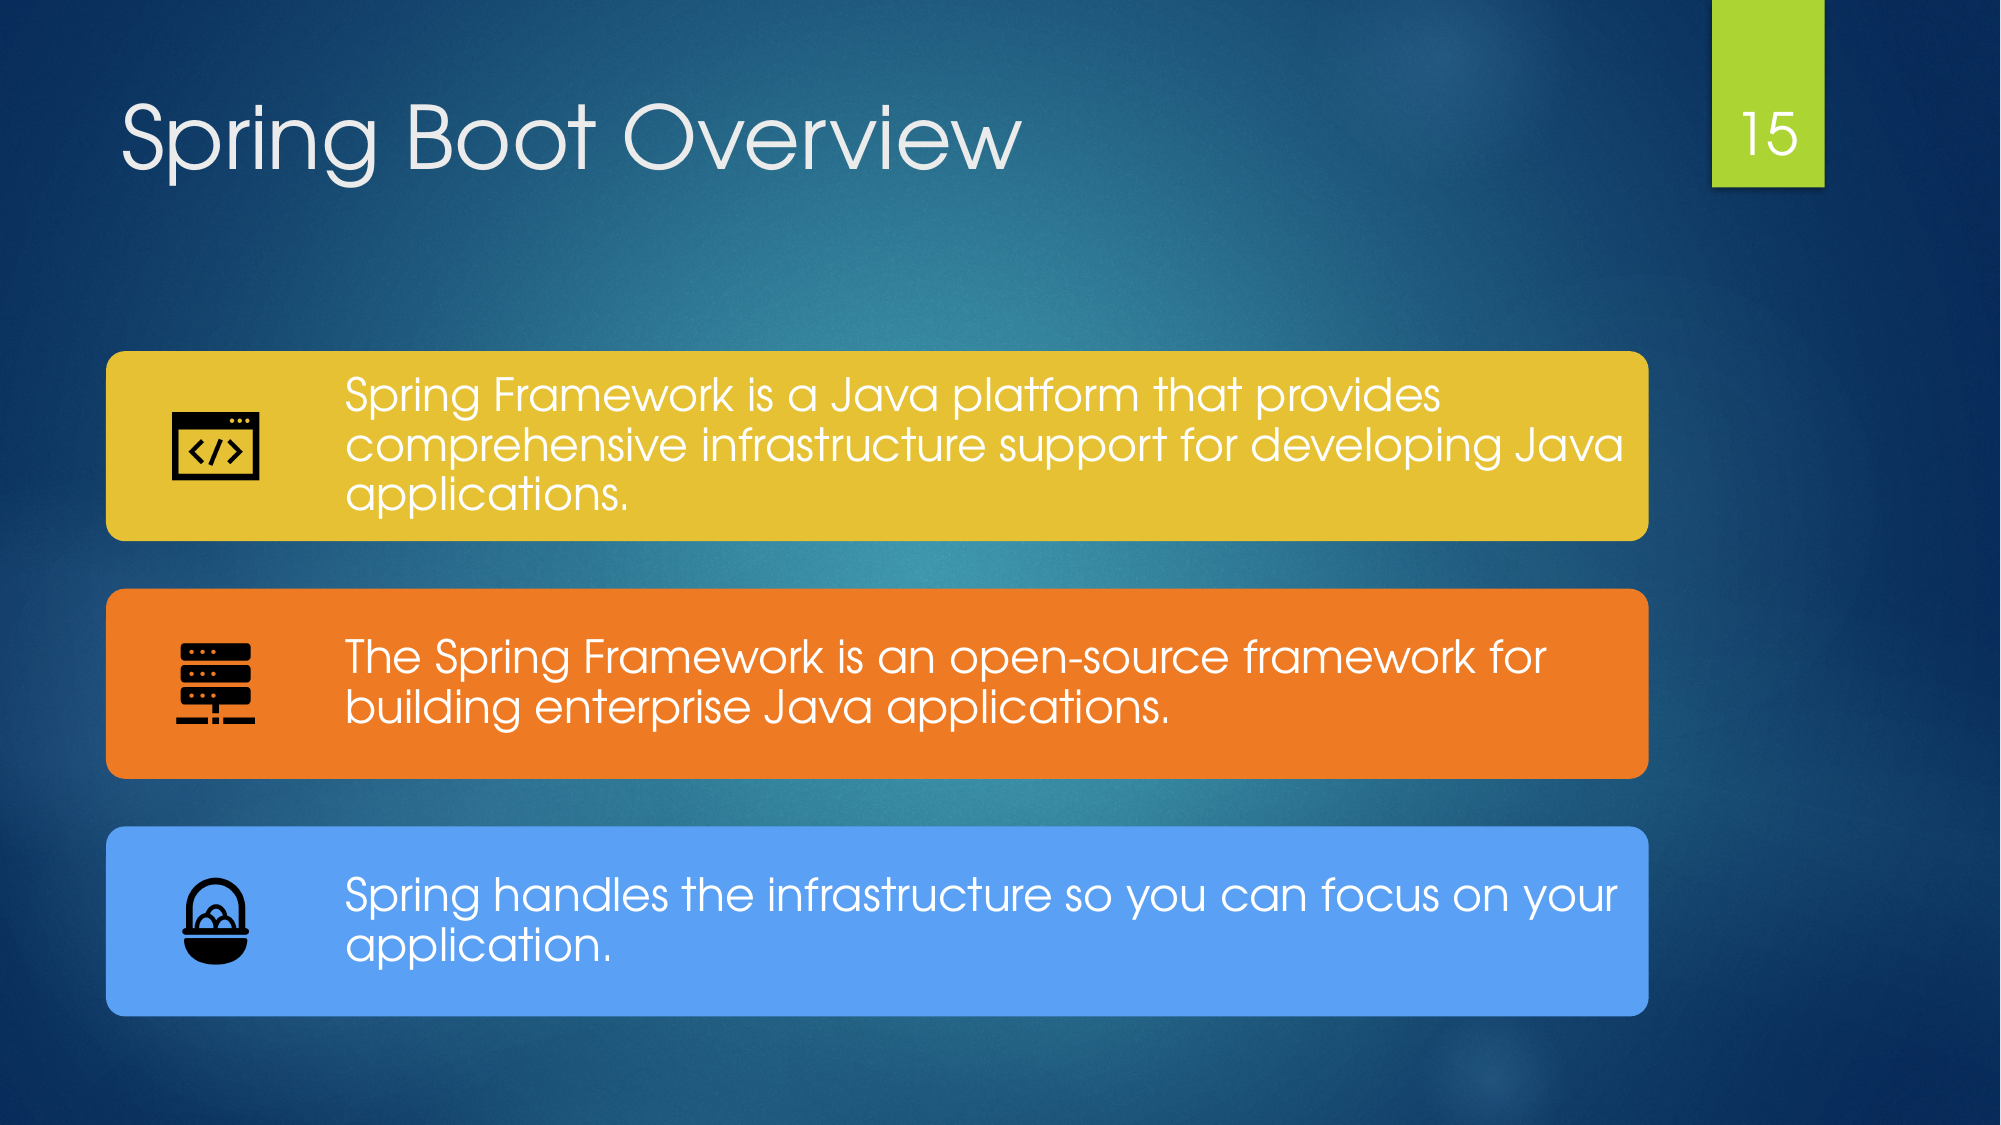

15
# Spring Boot Overview
Spring Framework is a Java platform that provides comprehensive infrastructure support for developing Java applications.
The Spring Framework is an open-source framework for building enterprise Java applications.
Spring handles the infrastructure so you can focus on your application.